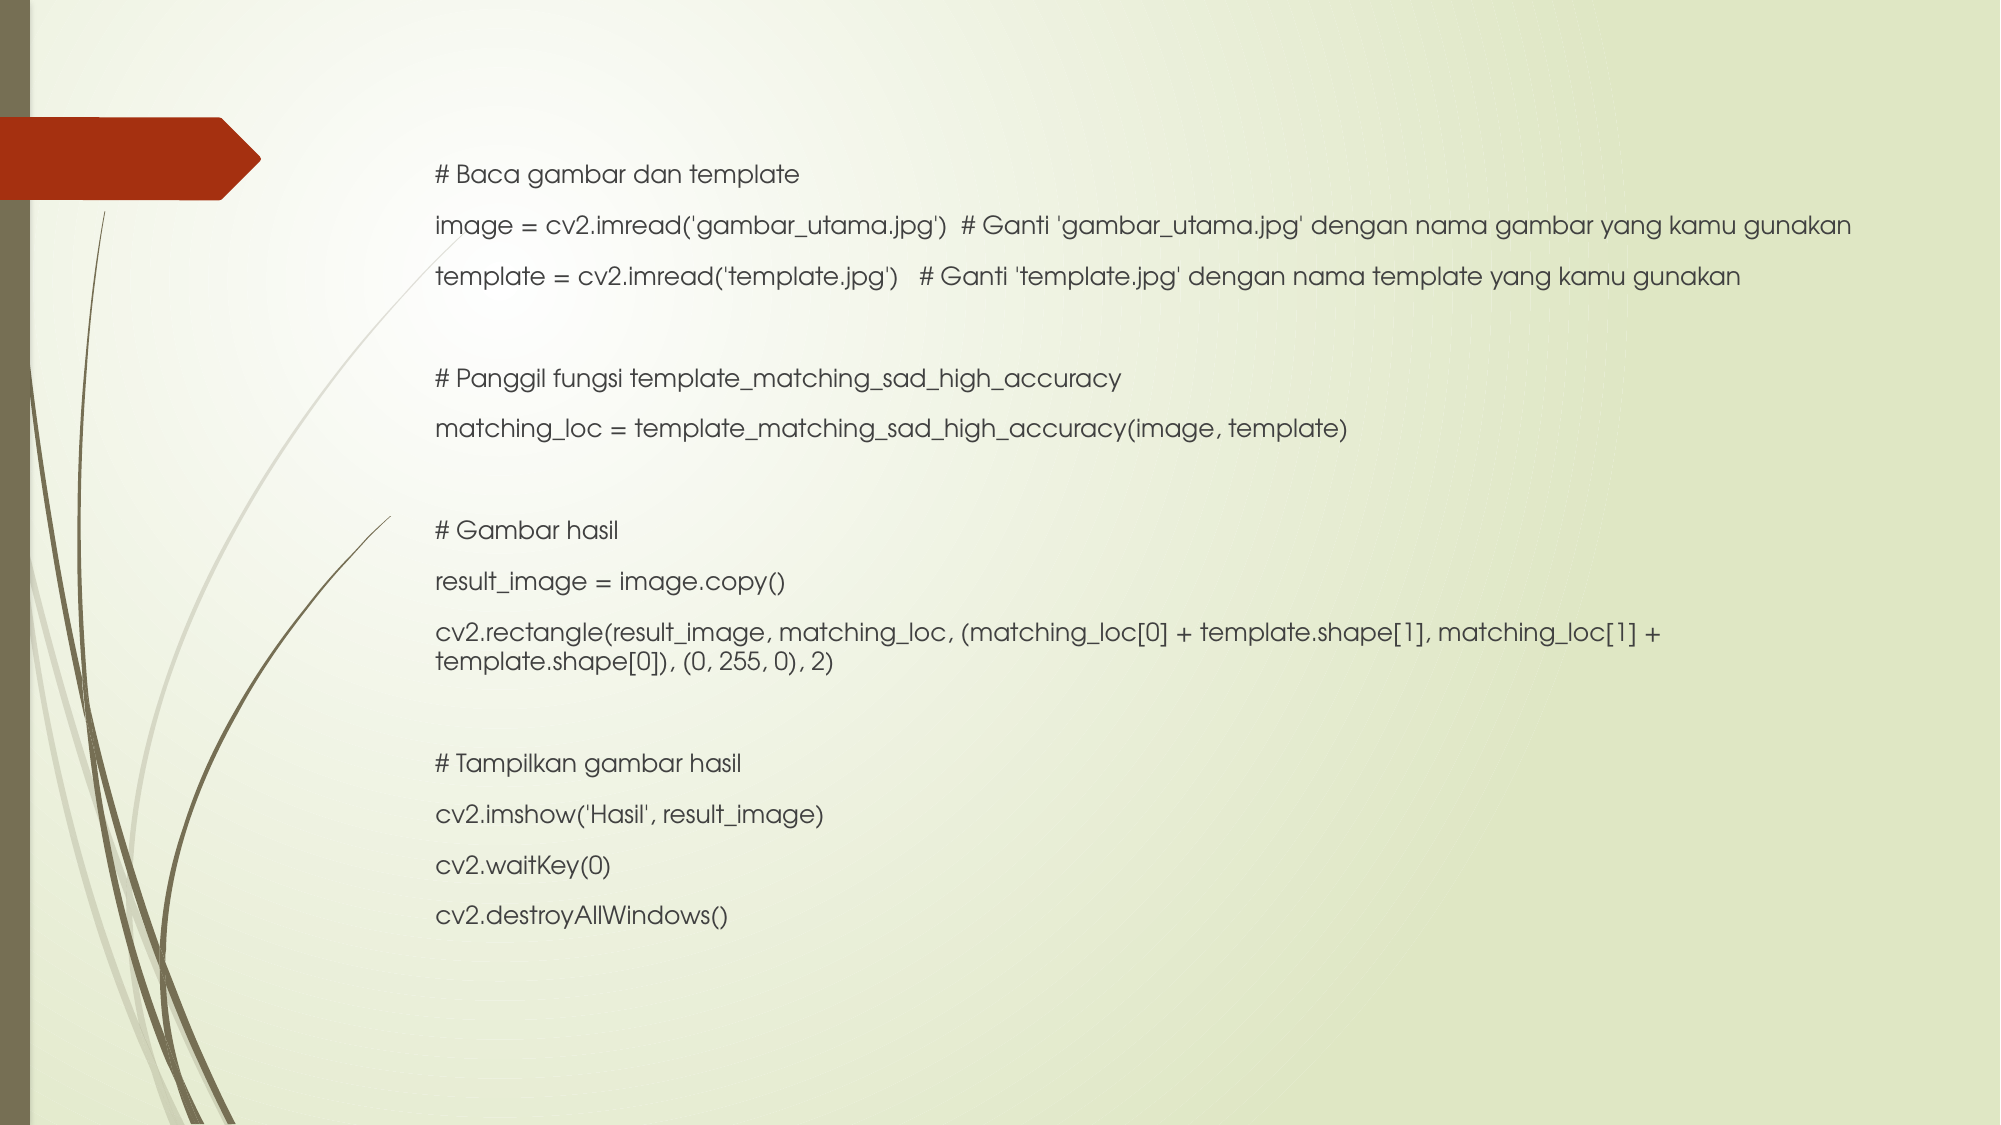

# Baca gambar dan template
image = cv2.imread('gambar_utama.jpg')  # Ganti 'gambar_utama.jpg' dengan nama gambar yang kamu gunakan
template = cv2.imread('template.jpg')   # Ganti 'template.jpg' dengan nama template yang kamu gunakan

# Panggil fungsi template_matching_sad_high_accuracy
matching_loc = template_matching_sad_high_accuracy(image, template)

# Gambar hasil
result_image = image.copy()
cv2.rectangle(result_image, matching_loc, (matching_loc[0] + template.shape[1], matching_loc[1] + template.shape[0]), (0, 255, 0), 2)

# Tampilkan gambar hasil
cv2.imshow('Hasil', result_image)
cv2.waitKey(0)
cv2.destroyAllWindows()